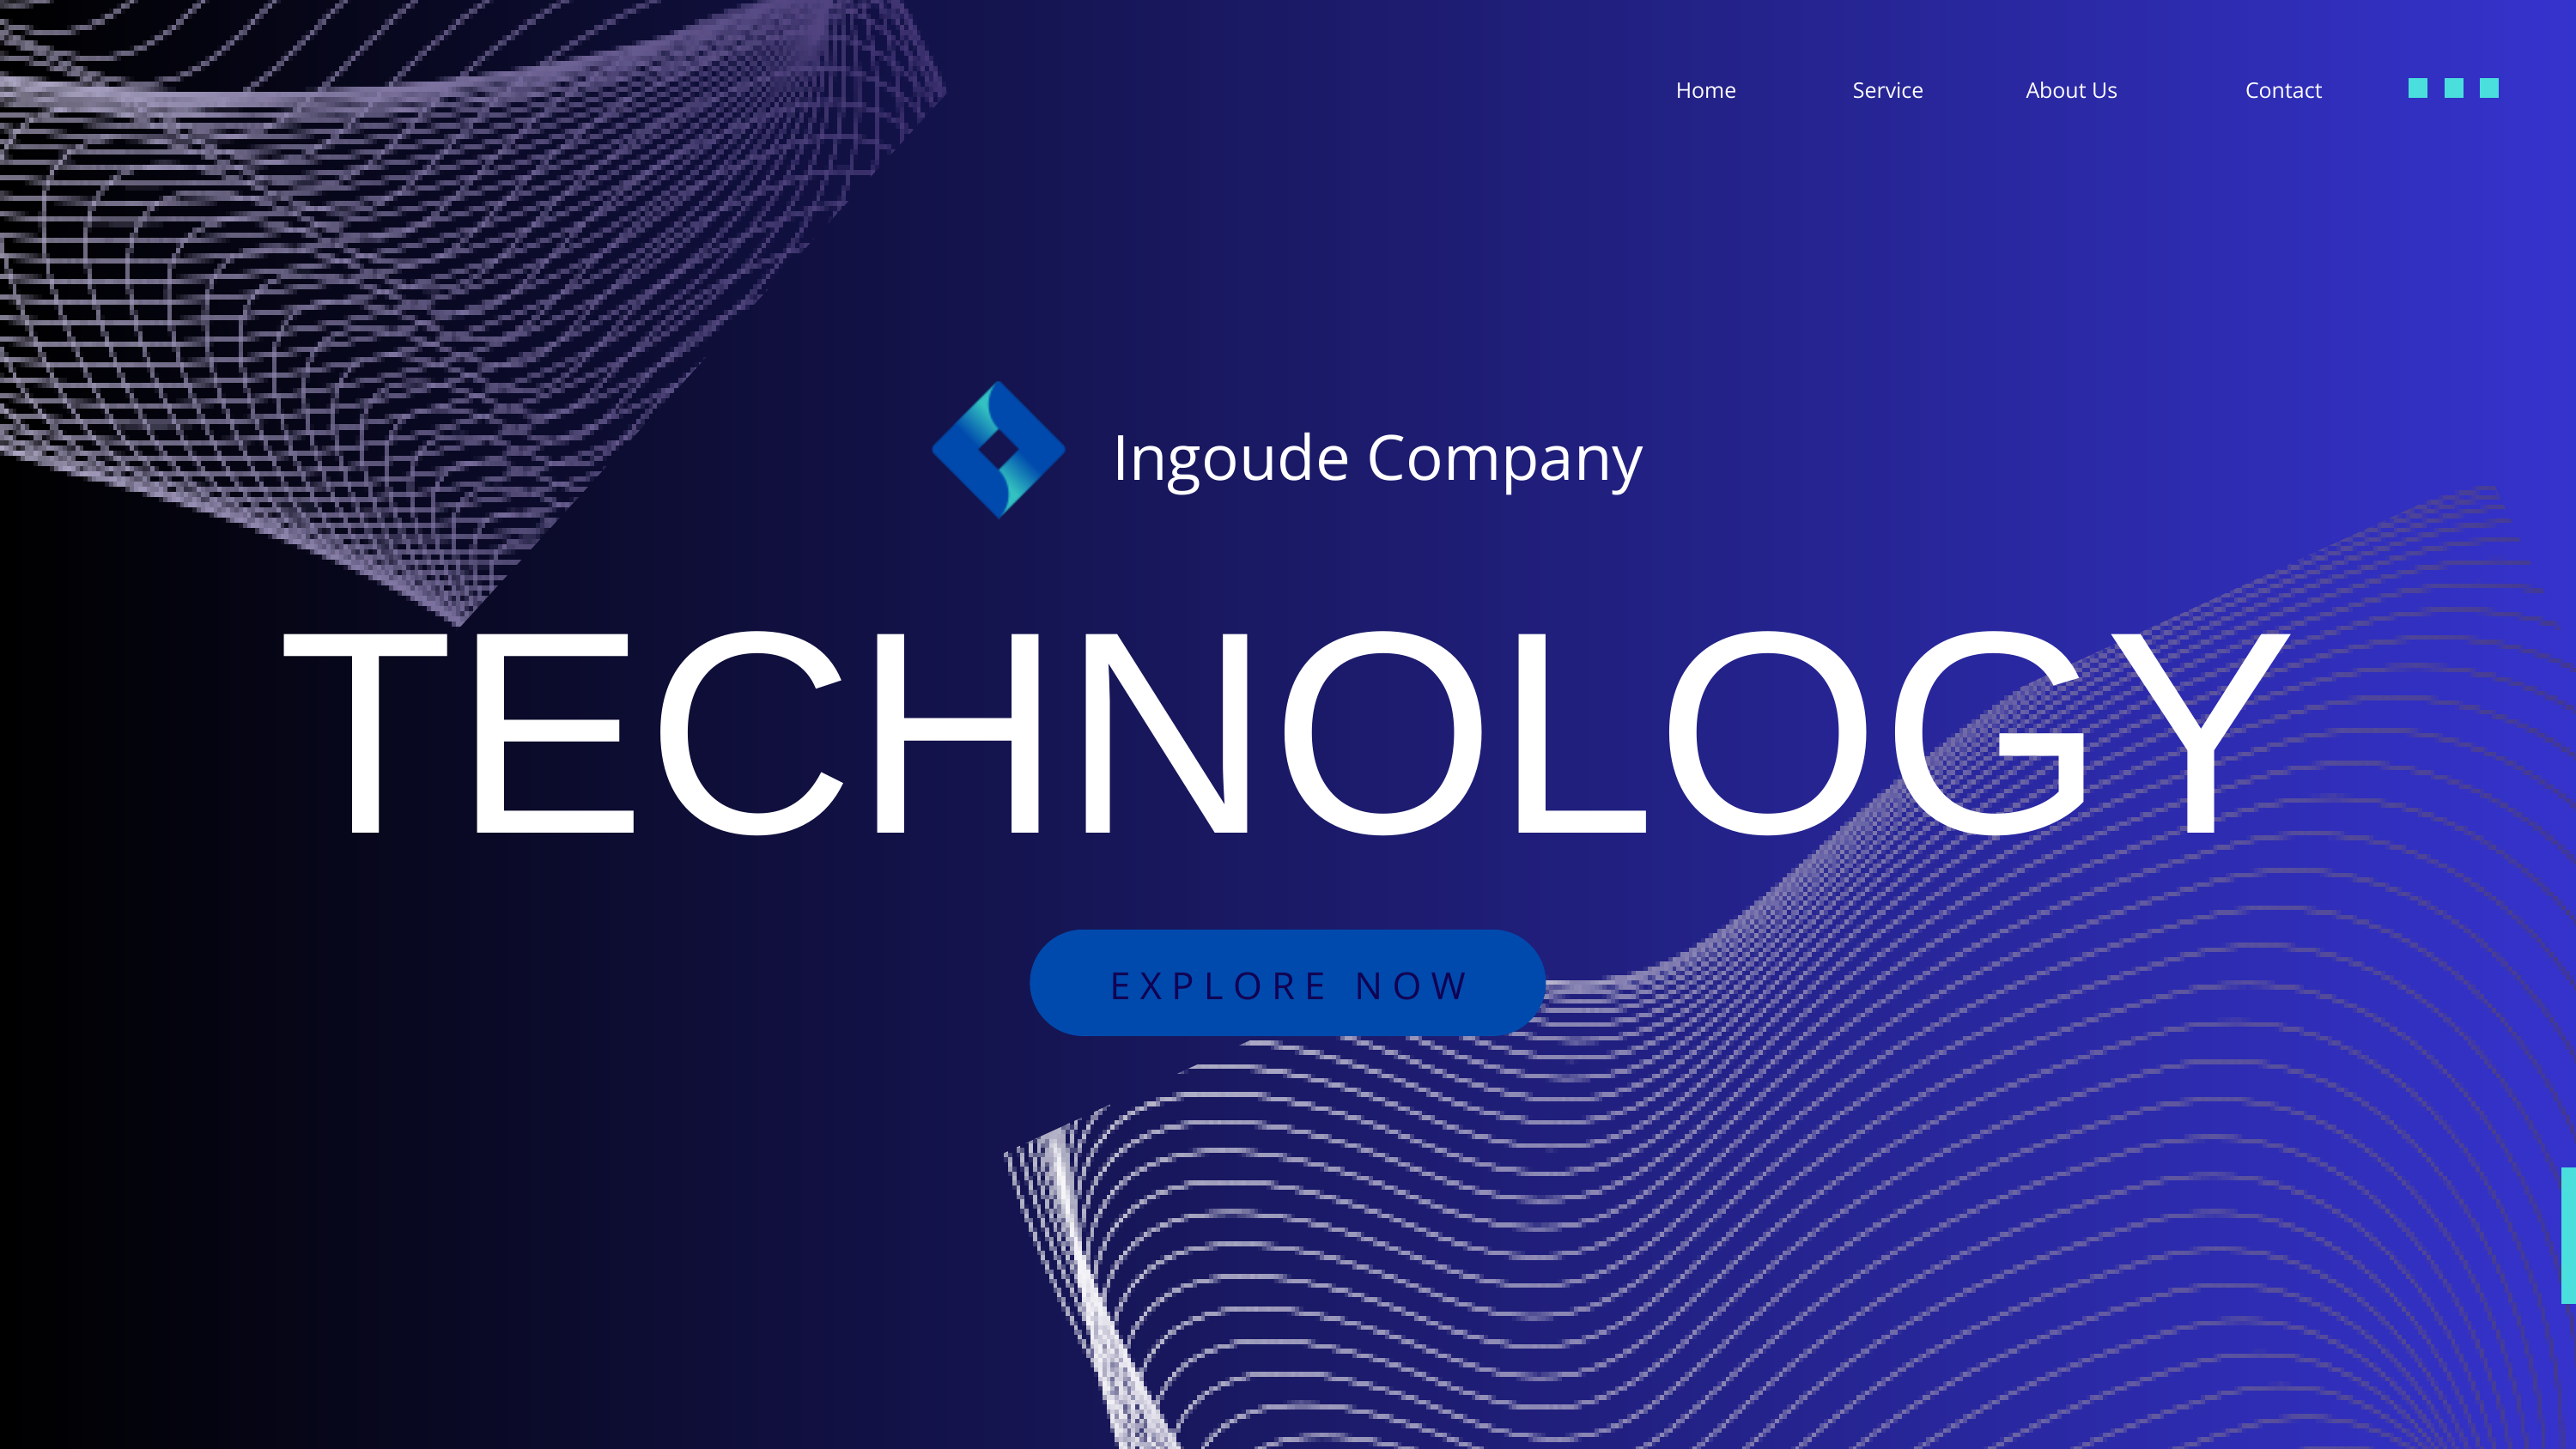

Home
Service
About Us
Contact

Ingoude Company
TECHNOLOGY

EXPLORE NOW